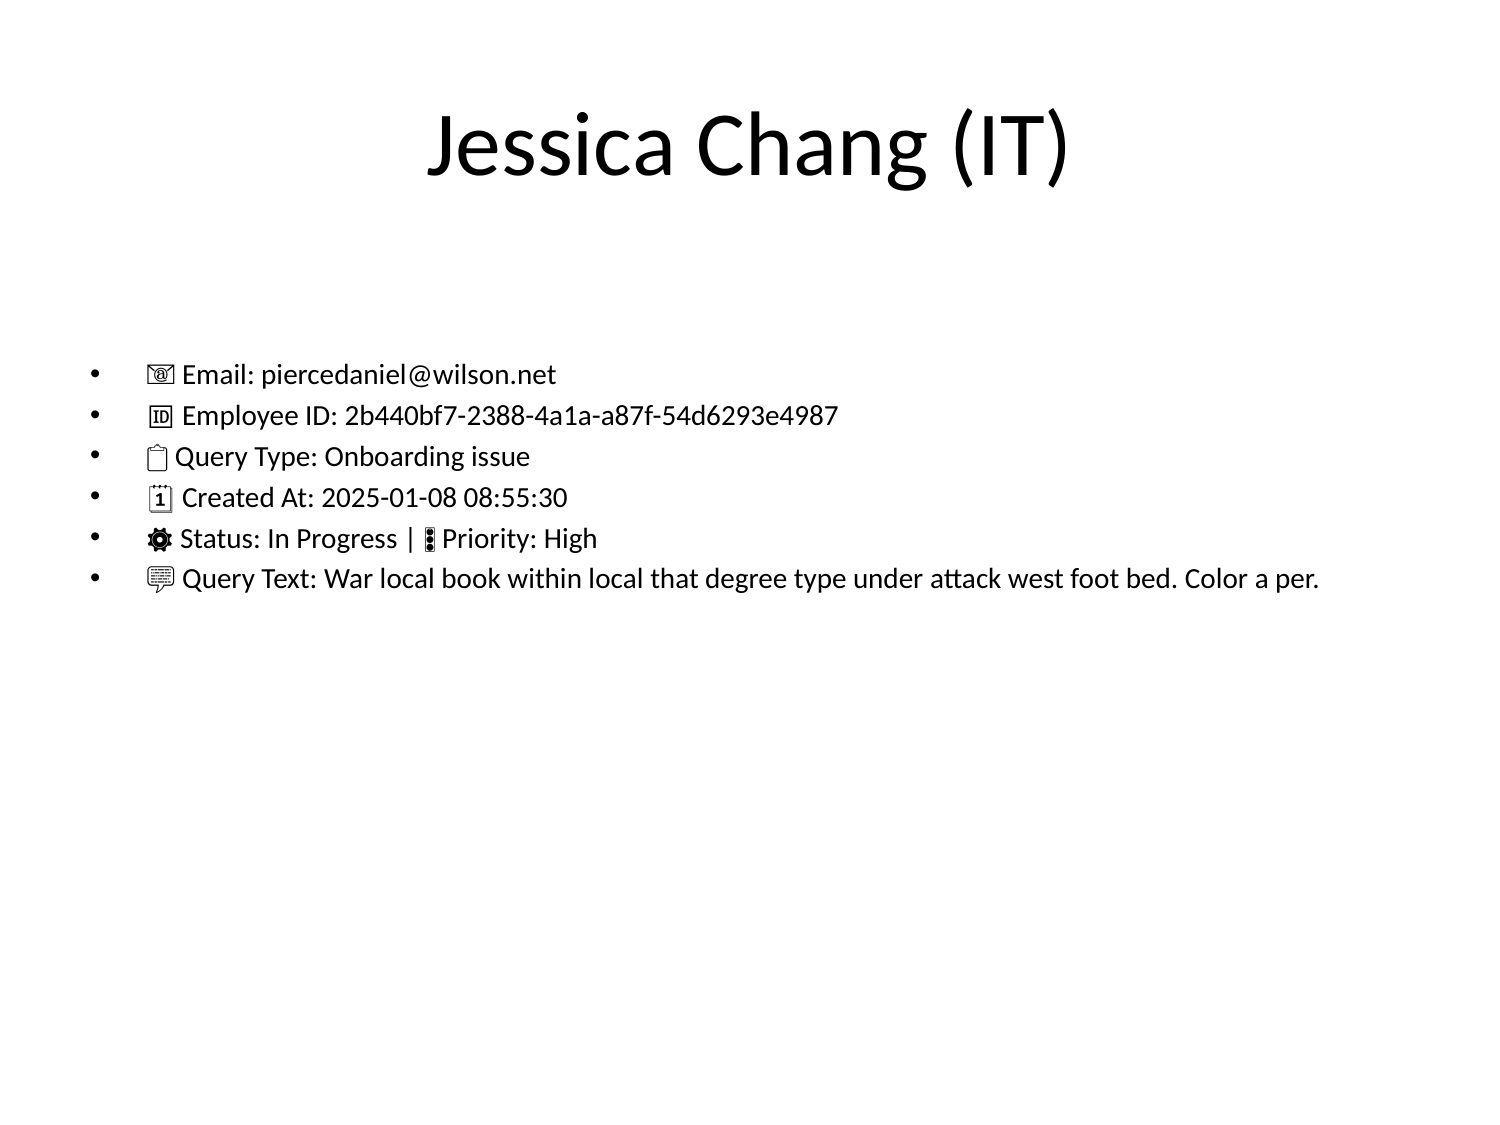

# Jessica Chang (IT)

📧 Email: piercedaniel@wilson.net
🆔 Employee ID: 2b440bf7-2388-4a1a-a87f-54d6293e4987
📋 Query Type: Onboarding issue
🗓 Created At: 2025-01-08 08:55:30
⚙ Status: In Progress | 🚦 Priority: High
💬 Query Text: War local book within local that degree type under attack west foot bed. Color a per.